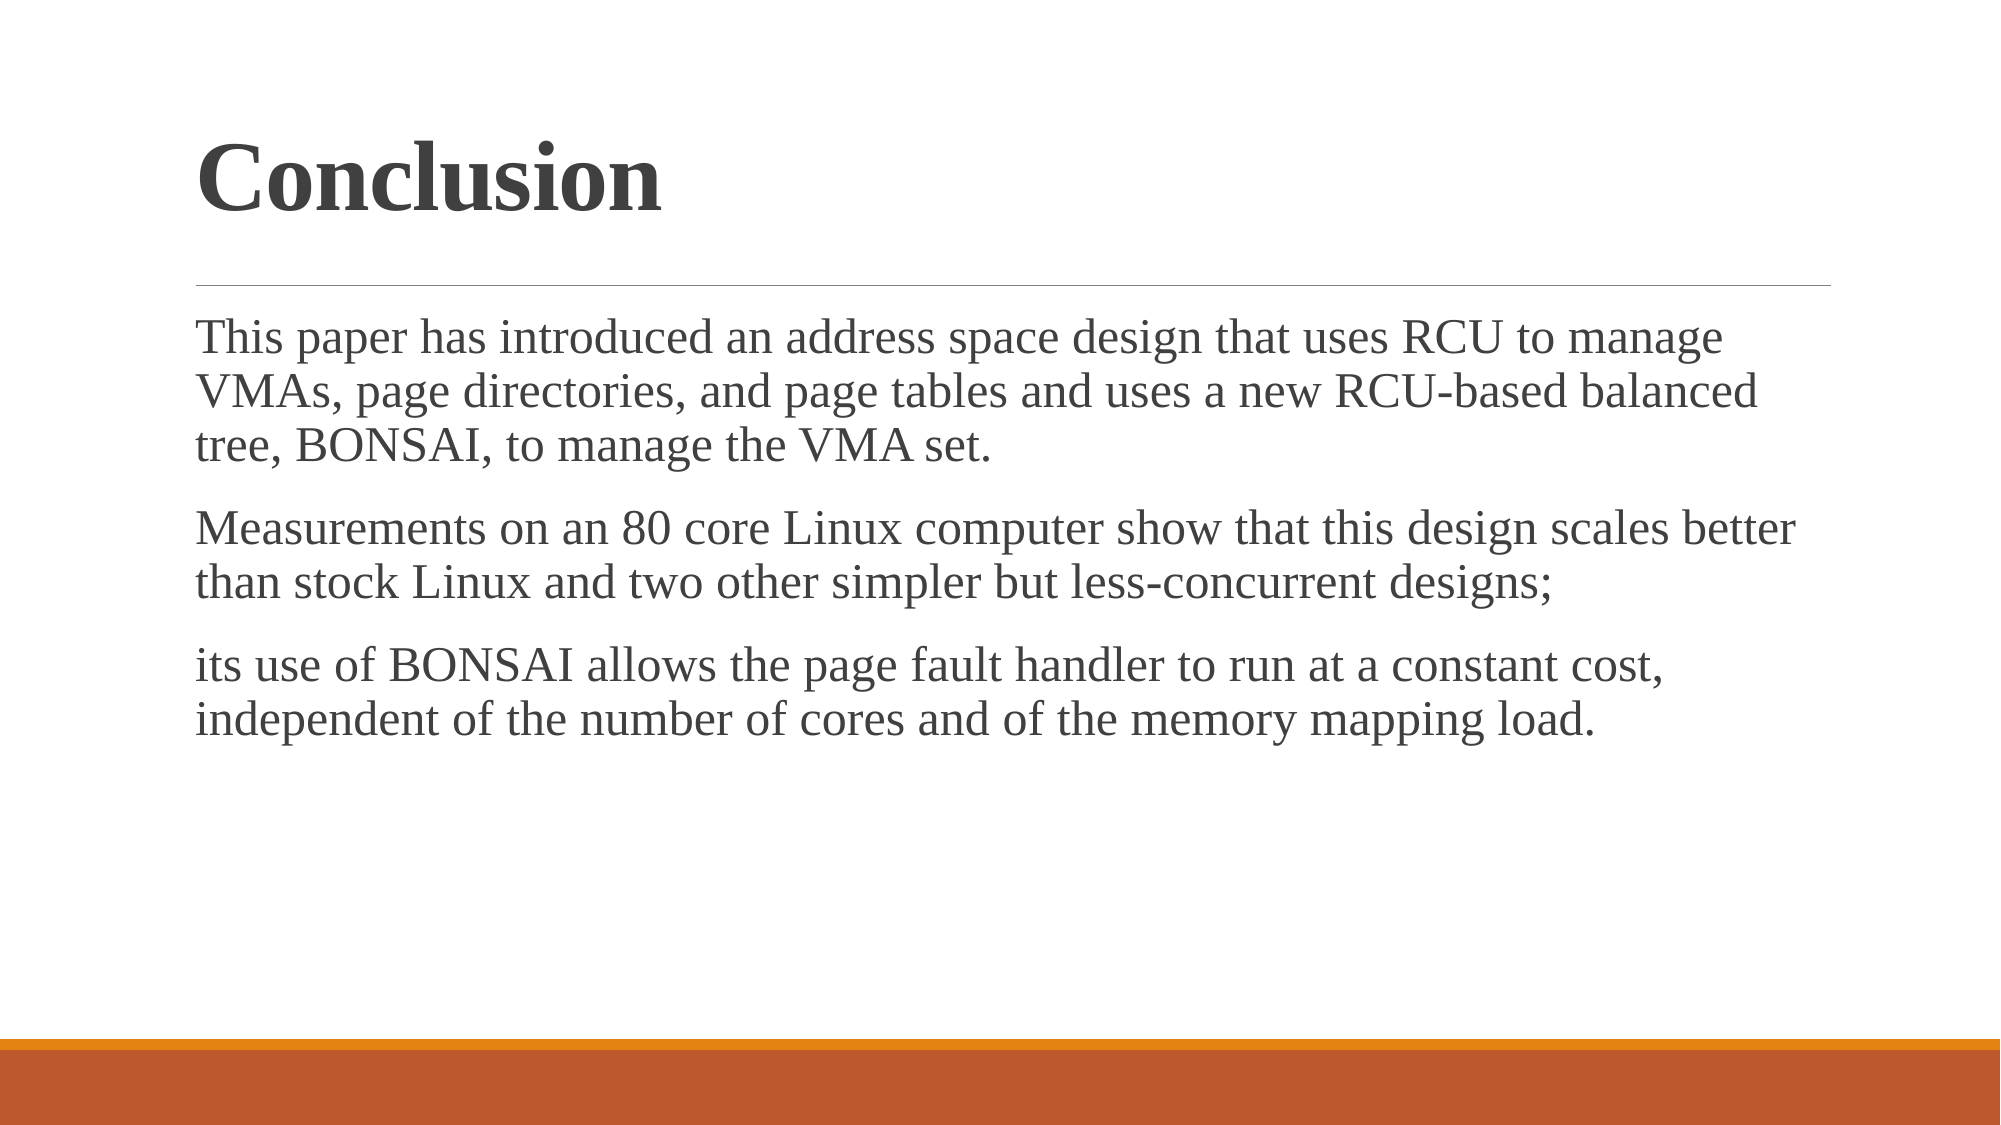

# Conclusion
This paper has introduced an address space design that uses RCU to manage VMAs, page directories, and page tables and uses a new RCU-based balanced tree, BONSAI, to manage the VMA set.
Measurements on an 80 core Linux computer show that this design scales better than stock Linux and two other simpler but less-concurrent designs;
its use of BONSAI allows the page fault handler to run at a constant cost, independent of the number of cores and of the memory mapping load.